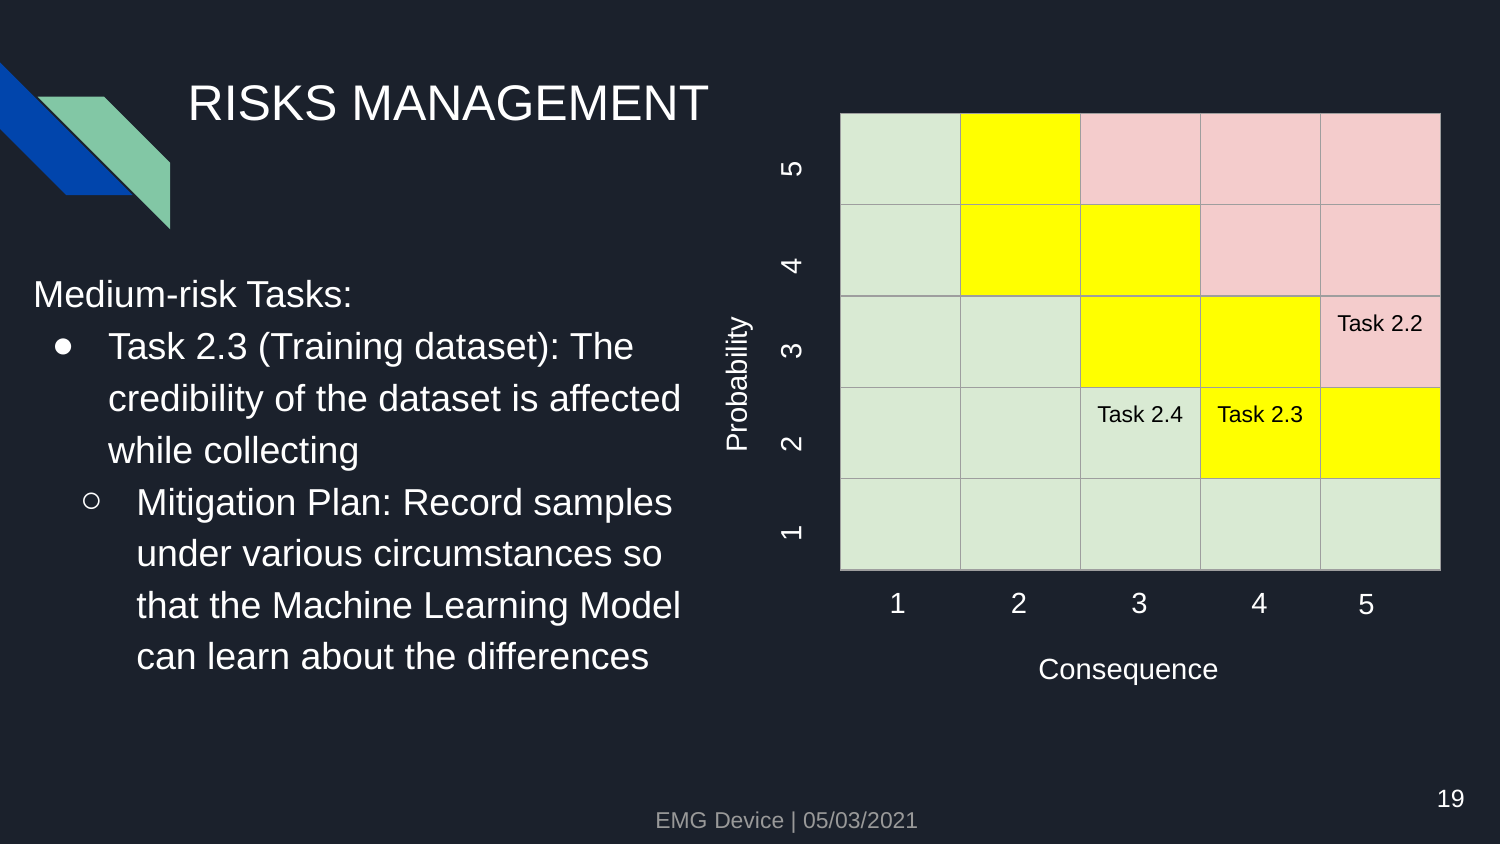

# RISKS MANAGEMENT
|  |  |  |  |  |
| --- | --- | --- | --- | --- |
|  |  |  |  |  |
|  |  |  |  | Task 2.2 |
|  |  | Task 2.4 | Task 2.3 |  |
|  |  |  |  |  |
5
Probability
4
Medium-risk Tasks:
Task 2.3 (Training dataset): The credibility of the dataset is affected while collecting
Mitigation Plan: Record samples under various circumstances so that the Machine Learning Model can learn about the differences
3
2
1
1
2
3
4
5
Consequence
19
EMG Device | 05/03/2021